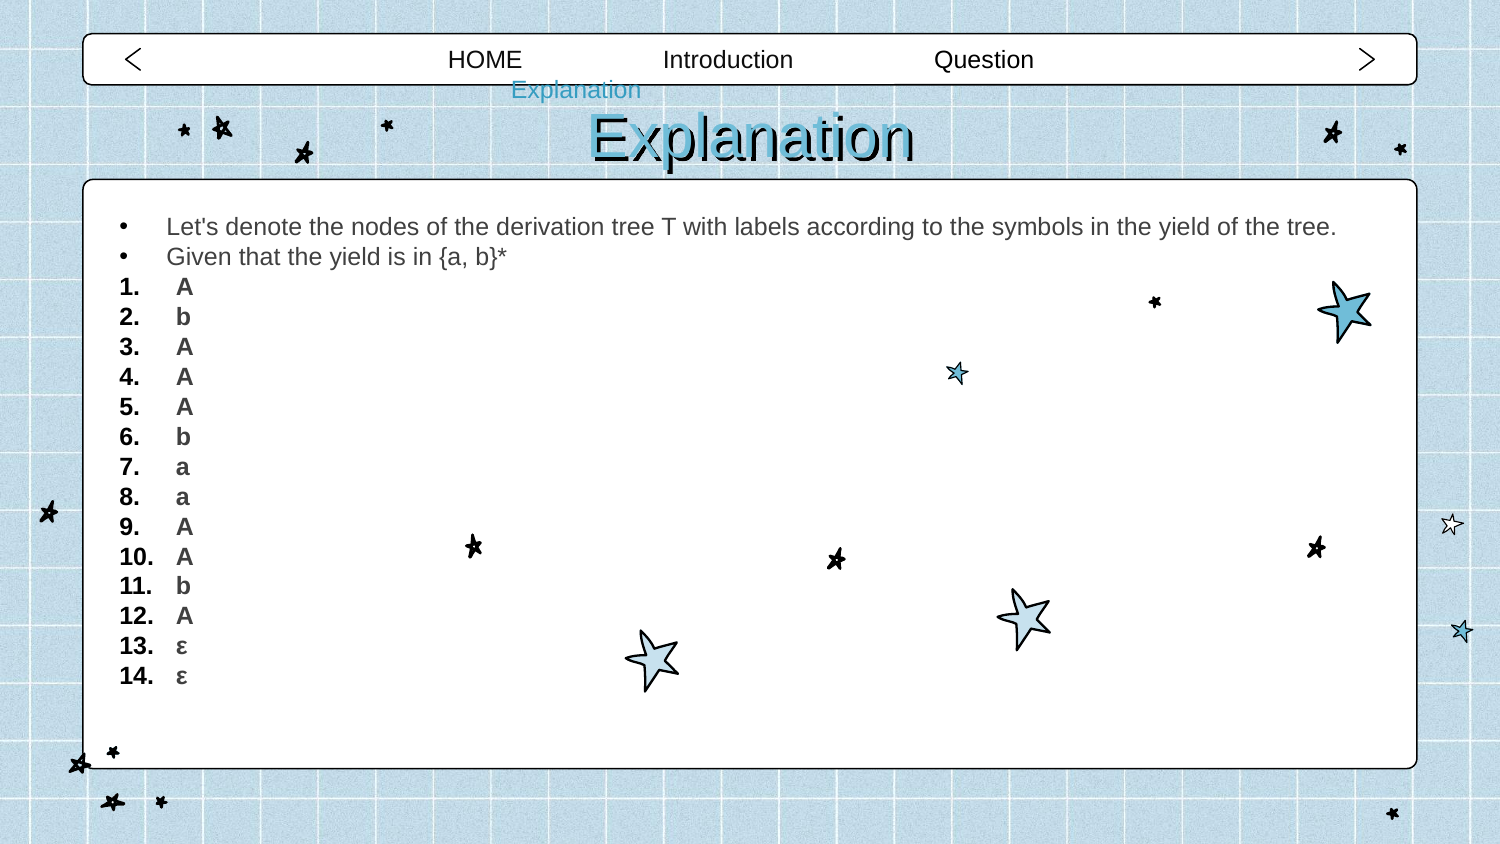

HOME                    Introduction                    Question                    Explanation

# Explanation

Let's denote the nodes of the derivation tree T with labels according to the symbols in the yield of the tree.
Given that the yield is in {a, b}*
A
b
A
A
A
b
a
a
A
A
b
A
ε
ε